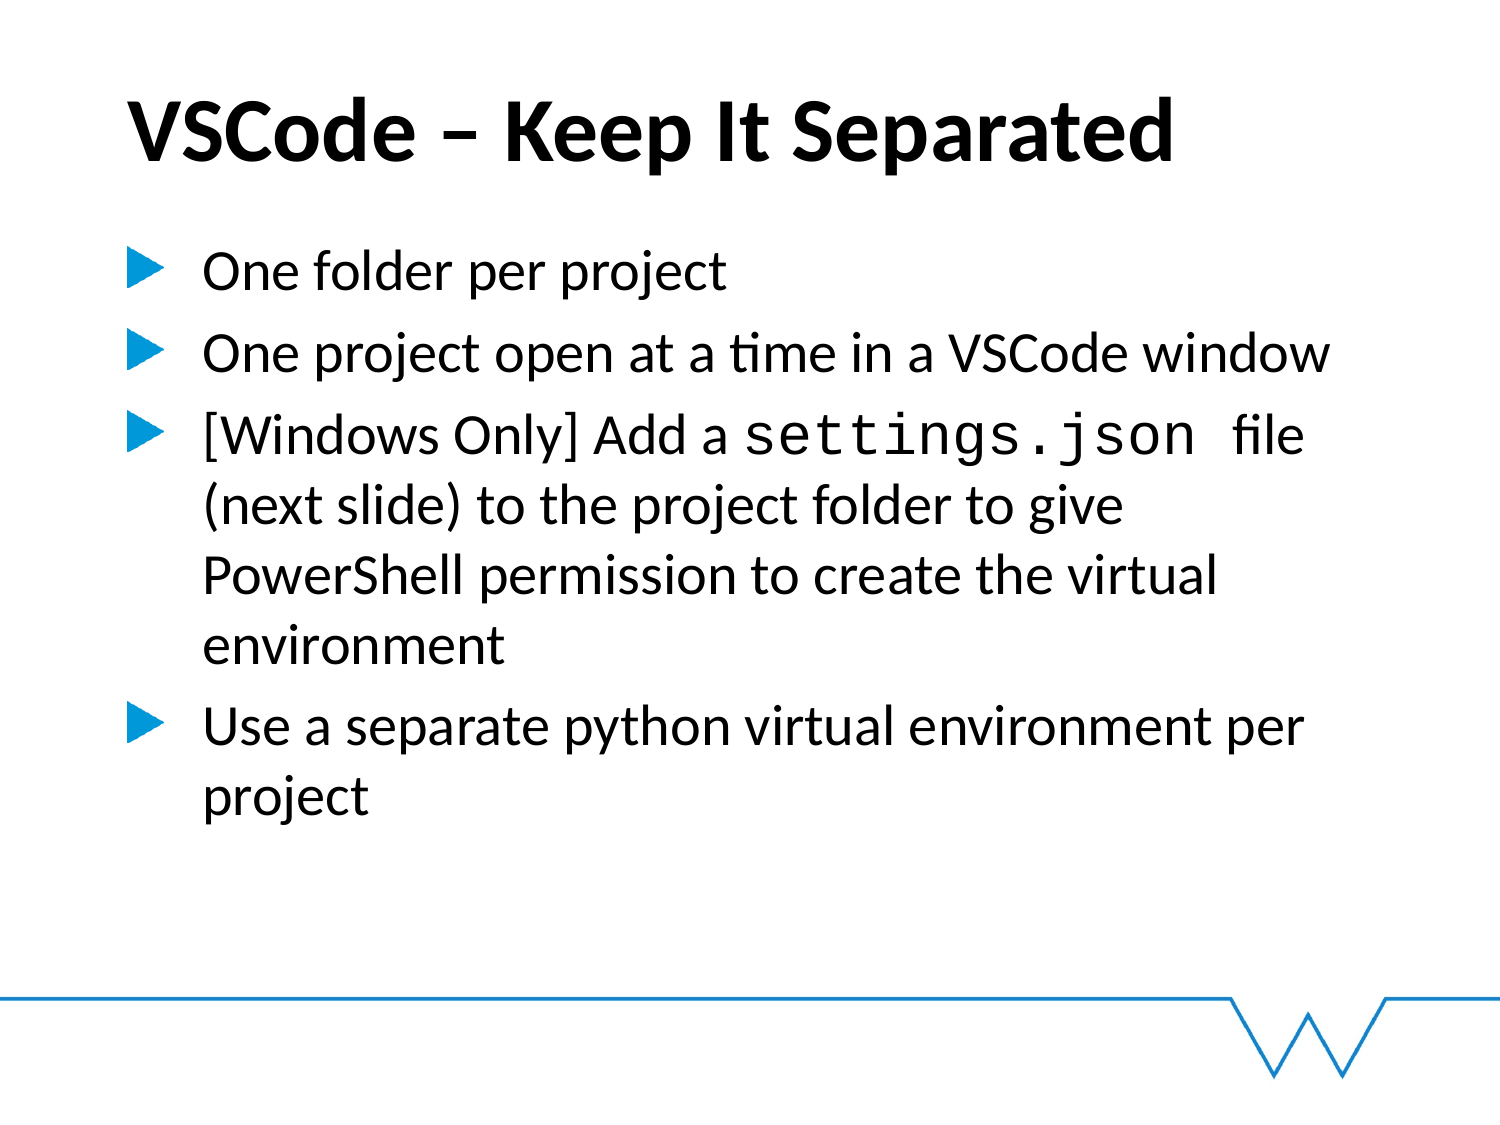

# VSCode – Keep It Separated
One folder per project
One project open at a time in a VSCode window
[Windows Only] Add a settings.json file (next slide) to the project folder to give PowerShell permission to create the virtual environment
Use a separate python virtual environment per project